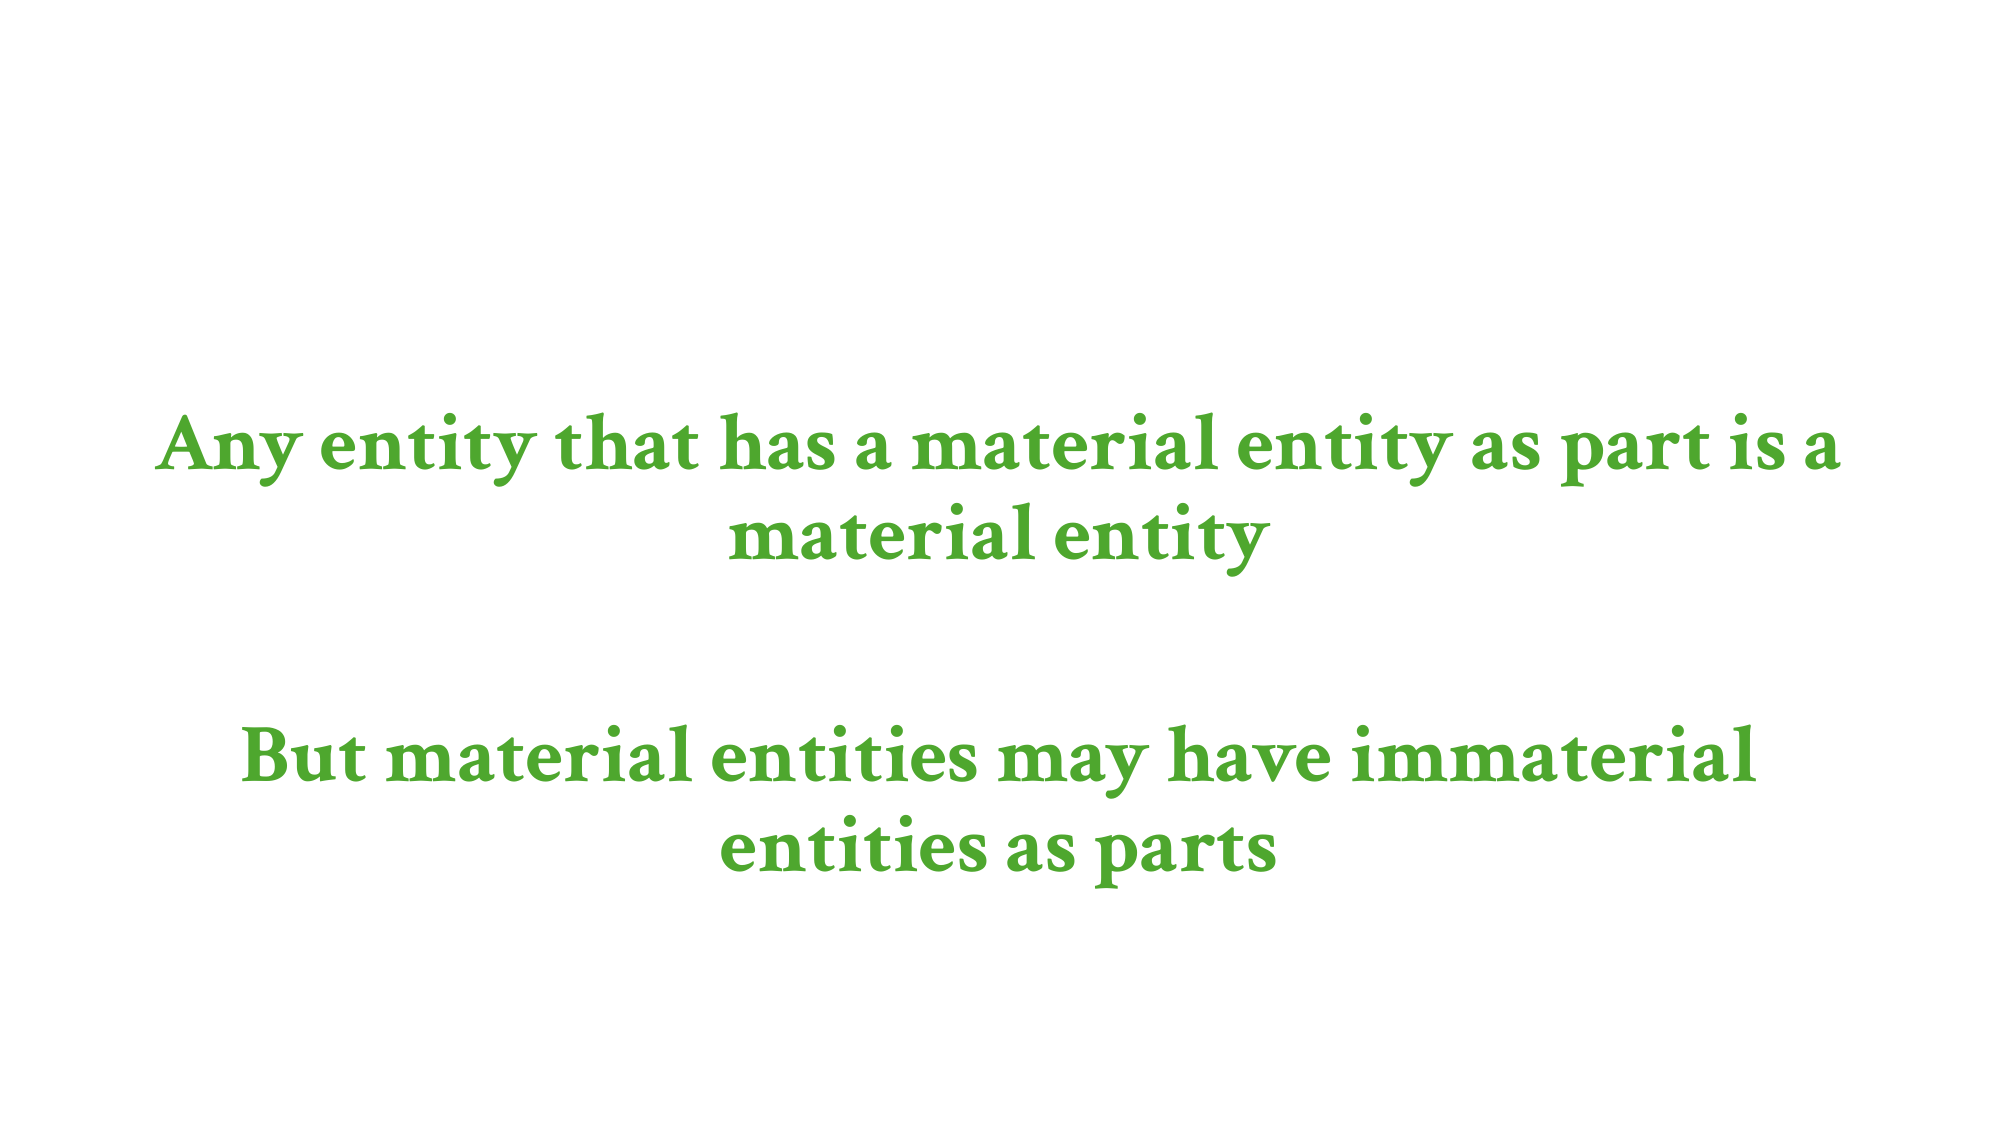

Any entity that has a material entity as part is a material entity

But material entities may have immaterial entities as parts